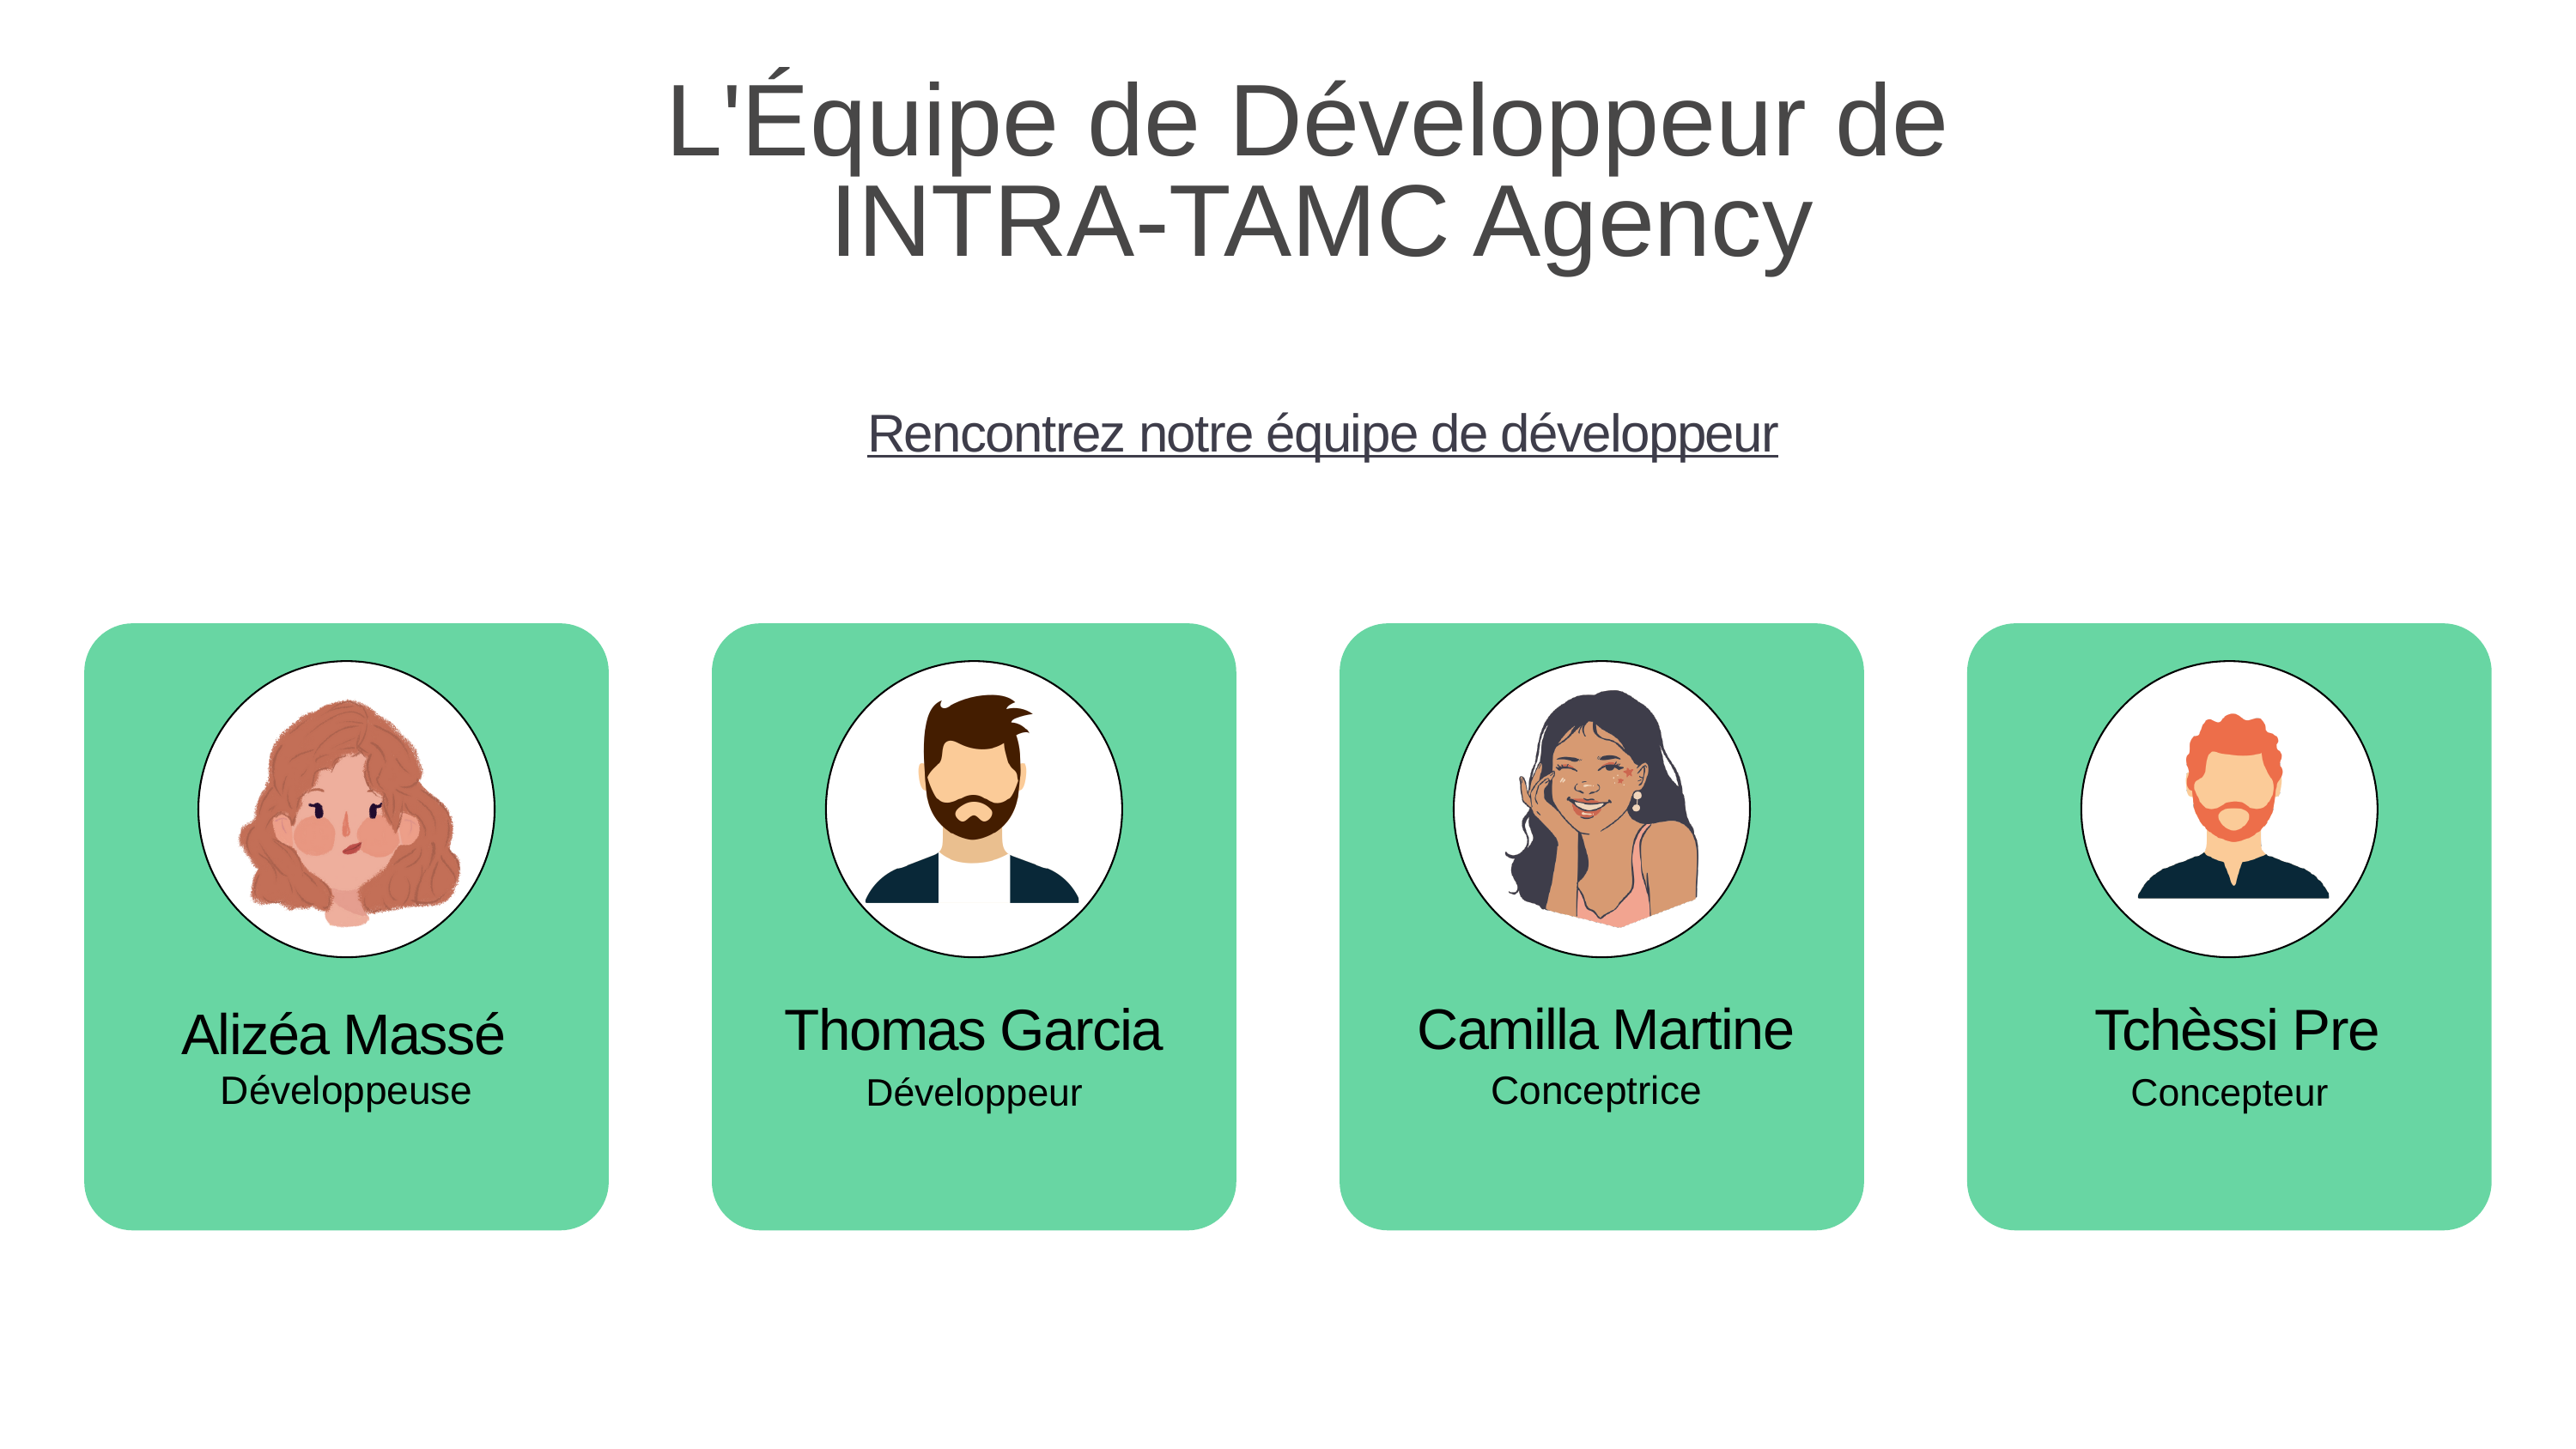

L'Équipe de Développeur de
INTRA-TAMC Agency
Rencontrez notre équipe de développeur

Camilla Martine
Thomas Garcia
 Tchèssi Pre
Alizéa Massé
Développeuse
Conceptrice
Développeur
Concepteur